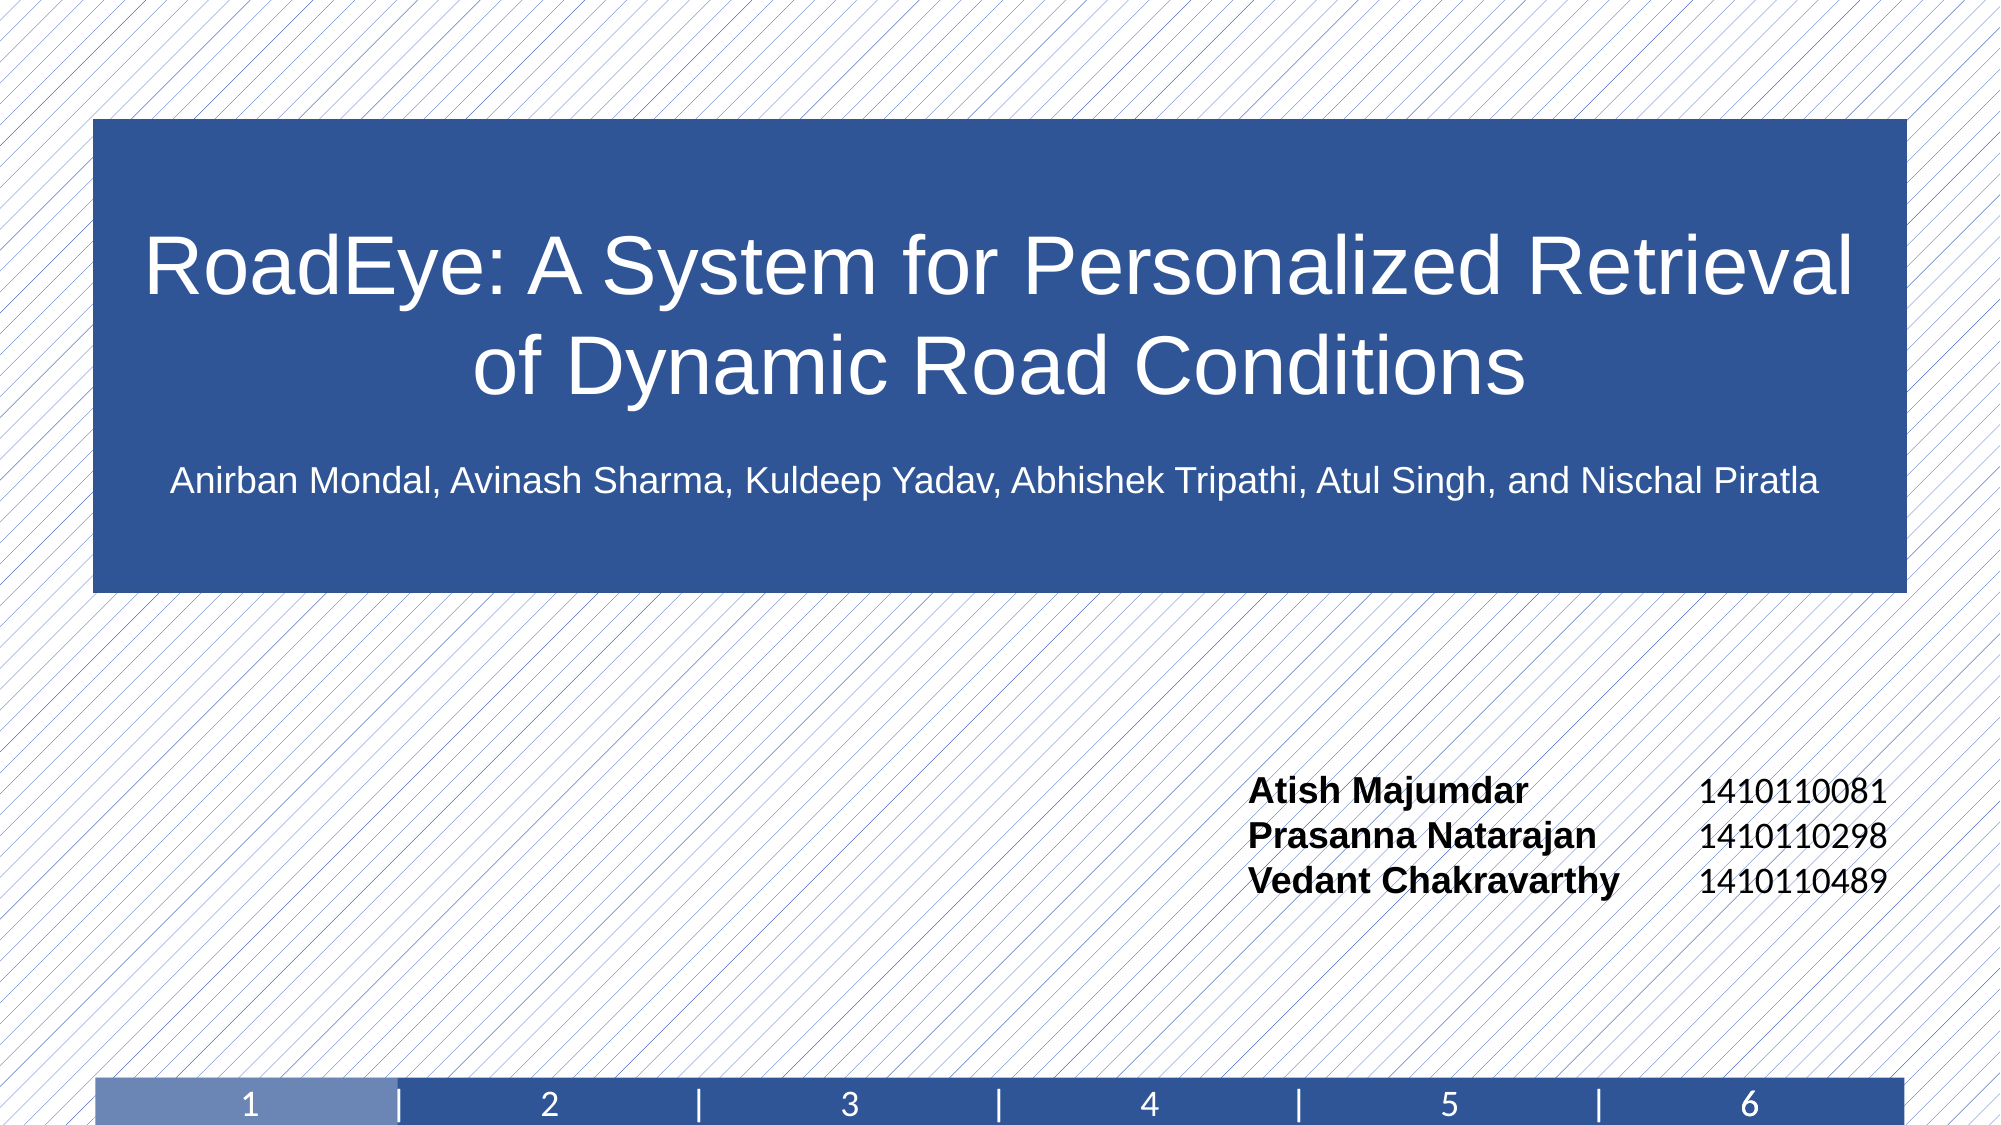

RoadEye: A System for Personalized Retrieval of Dynamic Road Conditions

Anirban Mondal, Avinash Sharma, Kuldeep Yadav, Abhishek Tripathi, Atul Singh, and Nischal Piratla
Atish Majumdar		1410110081
Prasanna Natarajan	1410110298
Vedant Chakravarthy	1410110489

1	| 	2	|	3	|	4	|	5	|	6
1	| 	 	|	 	|	 	|	 	|	6